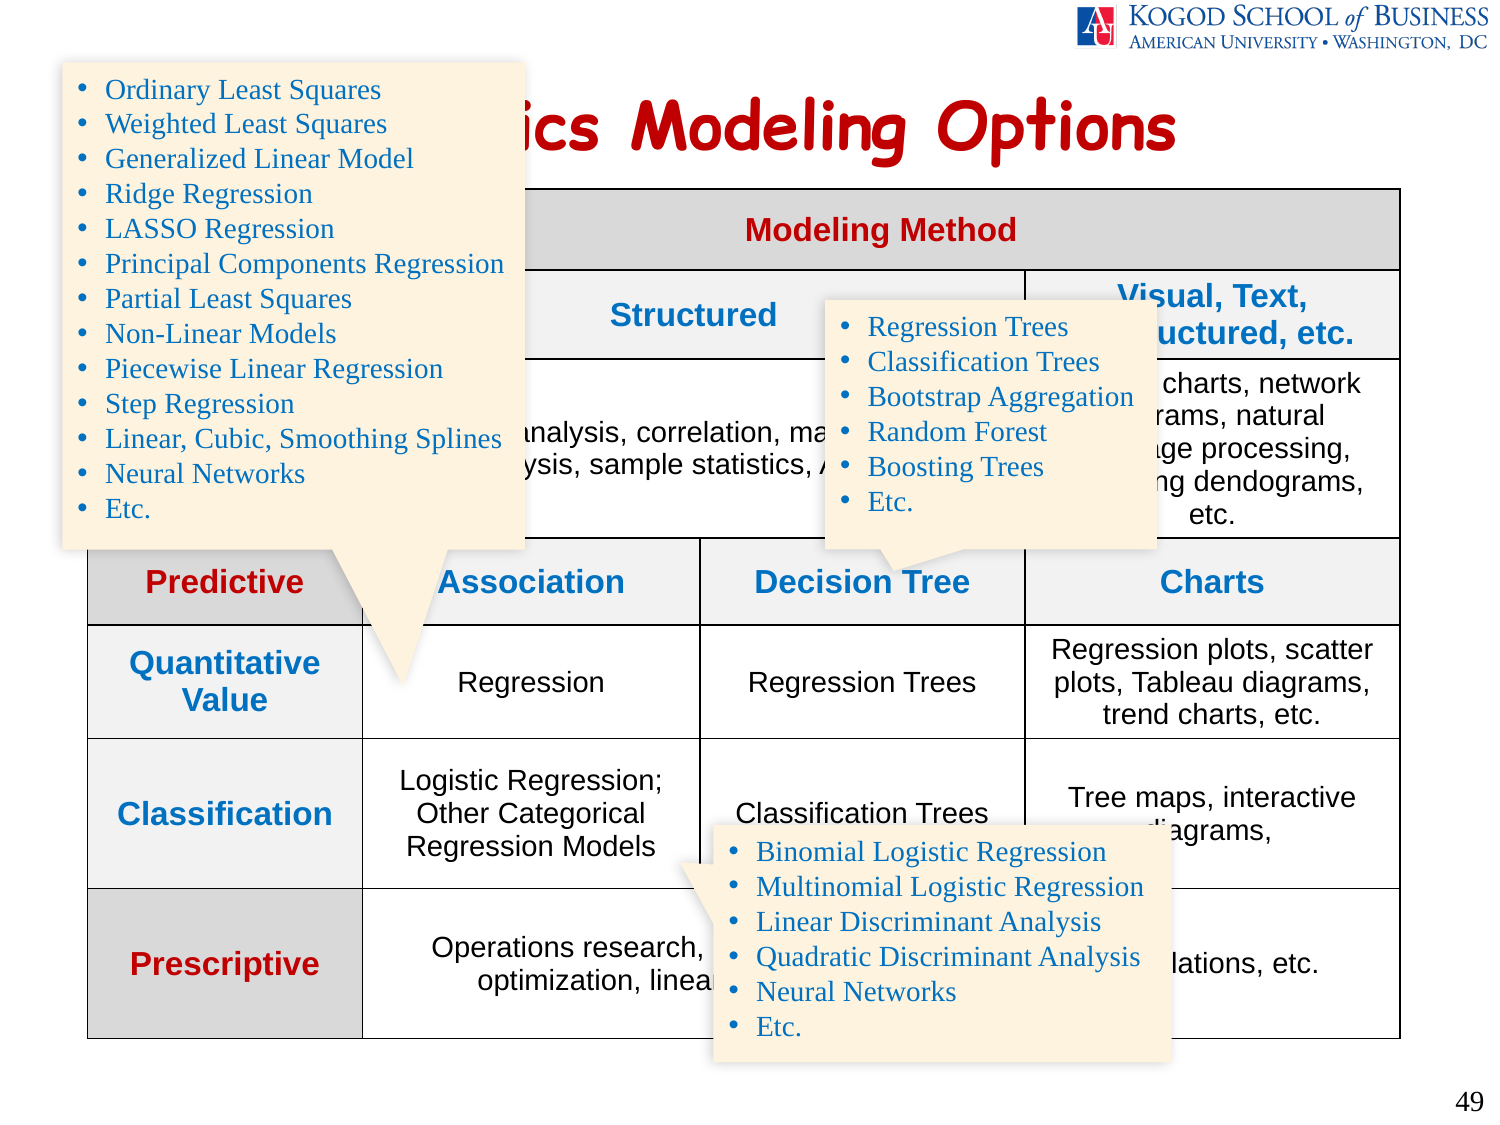

Ordinary Least Squares
Weighted Least Squares
Generalized Linear Model
Ridge Regression
LASSO Regression
Principal Components Regression
Partial Least Squares
Non-Linear Models
Piecewise Linear Regression
Step Regression
Linear, Cubic, Smoothing Splines
Neural Networks
Etc.
Analytics Modeling Options
|  | Modeling Method |  |  |
| --- | --- | --- | --- |
|  | Structured |  | Visual, Text, Unstructured, etc. |
| Descriptive | Cluster analysis, correlation, market basket analysis, sample statistics, ANOVA |  | Bubble charts, network diagrams, natural language processing, clustering dendograms, etc. |
| Predictive | Association | Decision Tree | Charts |
| Quantitative Value | Regression | Regression Trees | Regression plots, scatter plots, Tableau diagrams, trend charts, etc. |
| Classification | Logistic Regression; Other Categorical Regression Models | Classification Trees | Tree maps, interactive diagrams, |
| Prescriptive | Operations research, decision modeling, optimization, linear programming |  | Simulations, etc. |
Regression Trees
Classification Trees
Bootstrap Aggregation
Random Forest
Boosting Trees
Etc.
Binomial Logistic Regression
Multinomial Logistic Regression
Linear Discriminant Analysis
Quadratic Discriminant Analysis
Neural Networks
Etc.
49